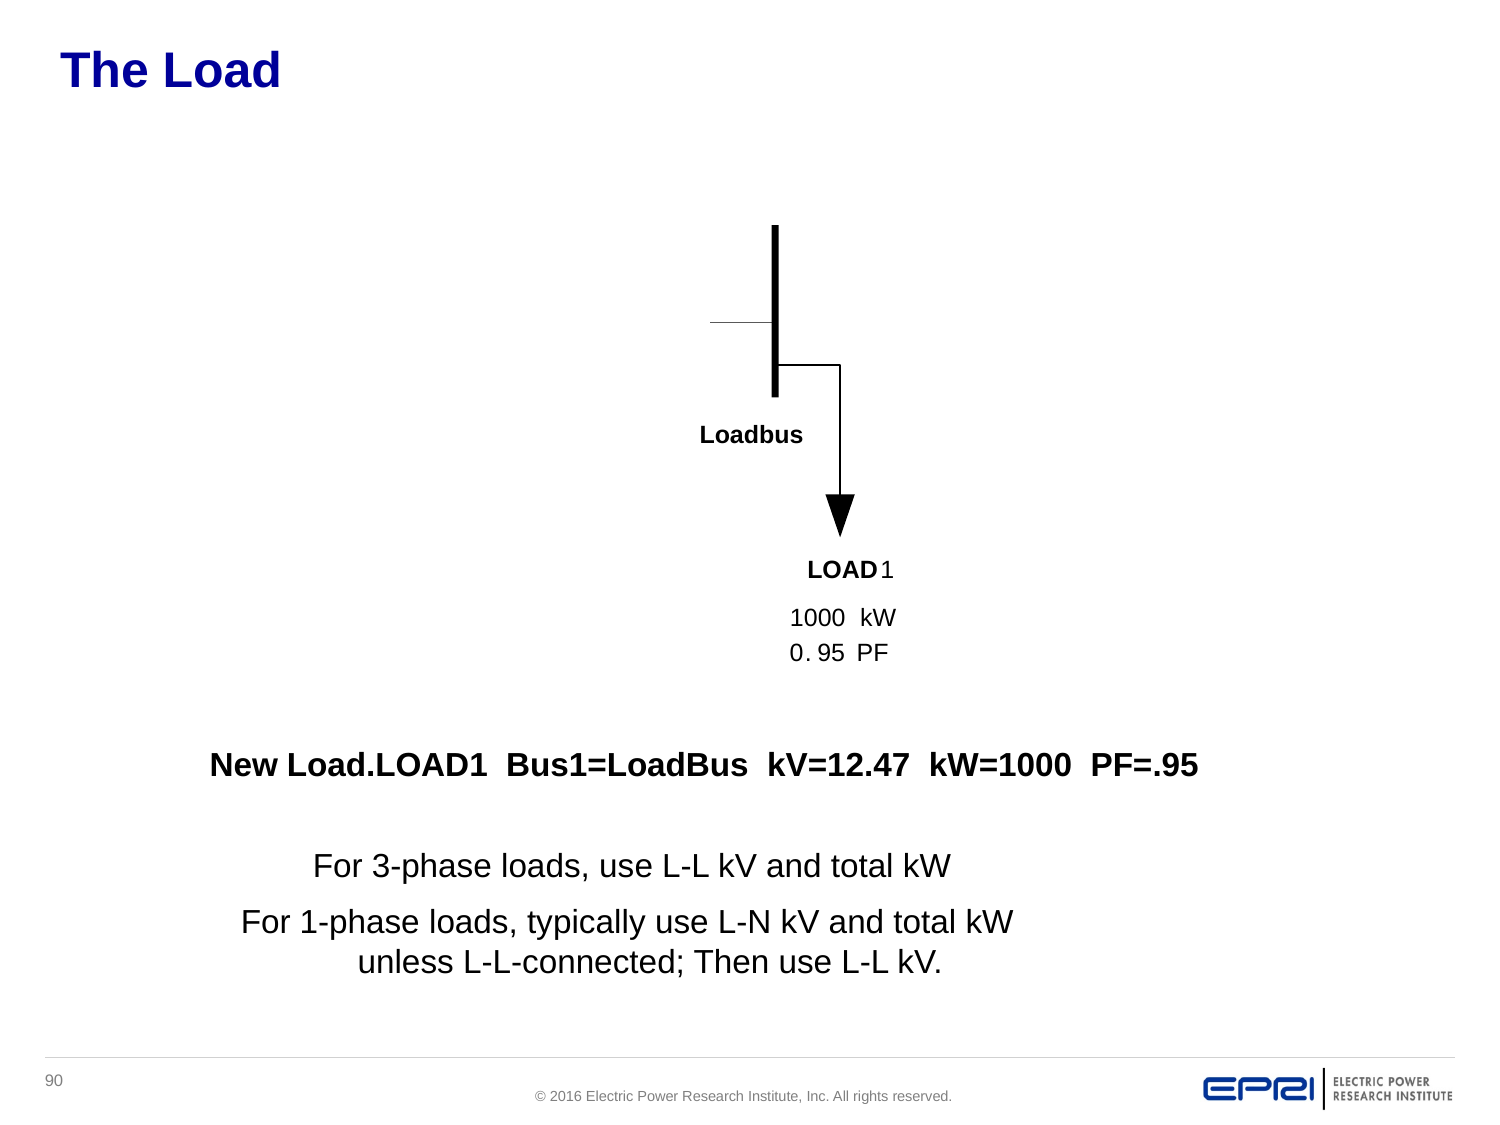

# The Load

Loadbus

LOAD
1
1000
kW
0
.
95
PF
New Load.LOAD1  Bus1=LoadBus  kV=12.47  kW=1000  PF=.95
For 3-phase loads, use L-L kV and total kW
For 1-phase loads, typically use L-N kV and total kW
unless L-L-connected; Then use L-L kV.